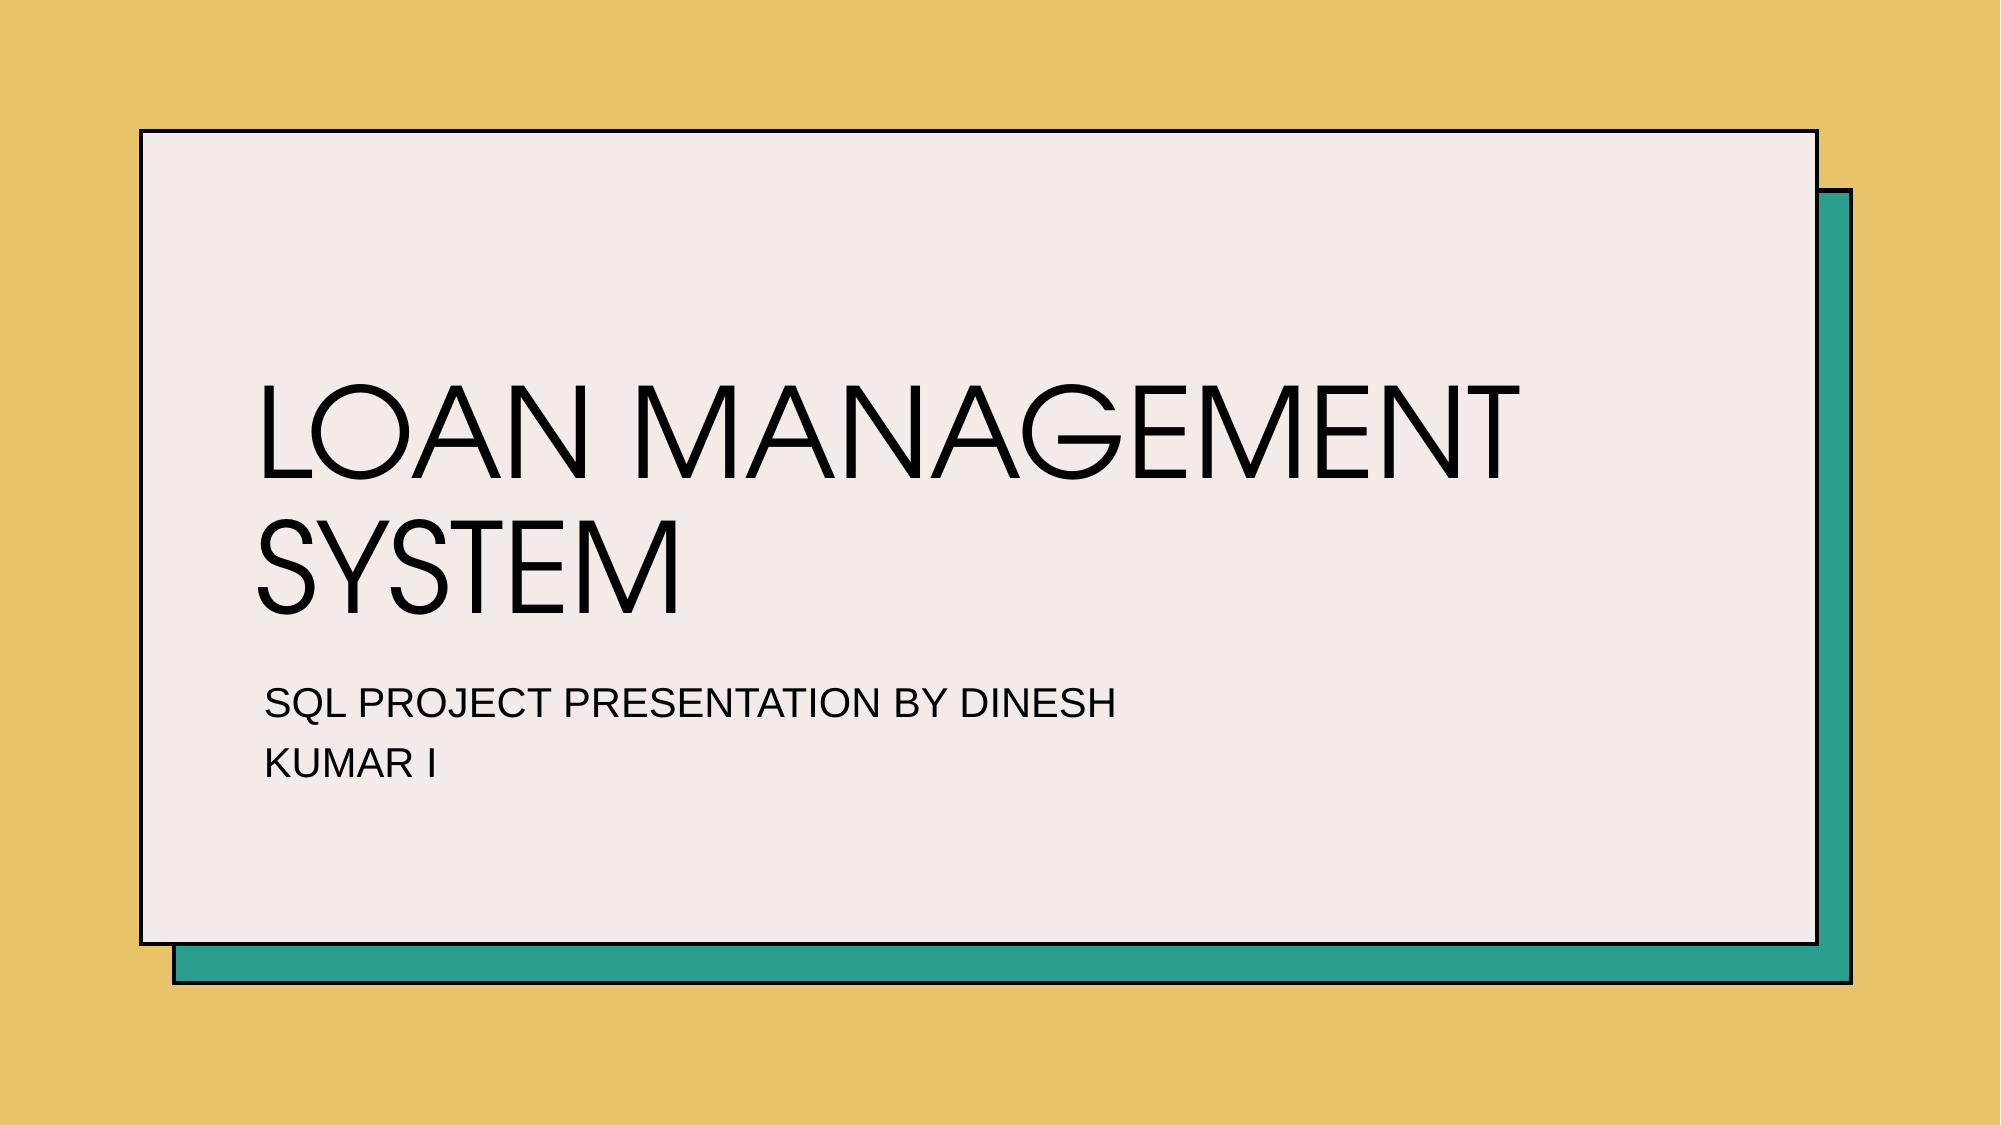

# LOAN MANAGEMENT SYSTEM
SQL PROJECT PRESENTATION BY DINESH KUMAR I